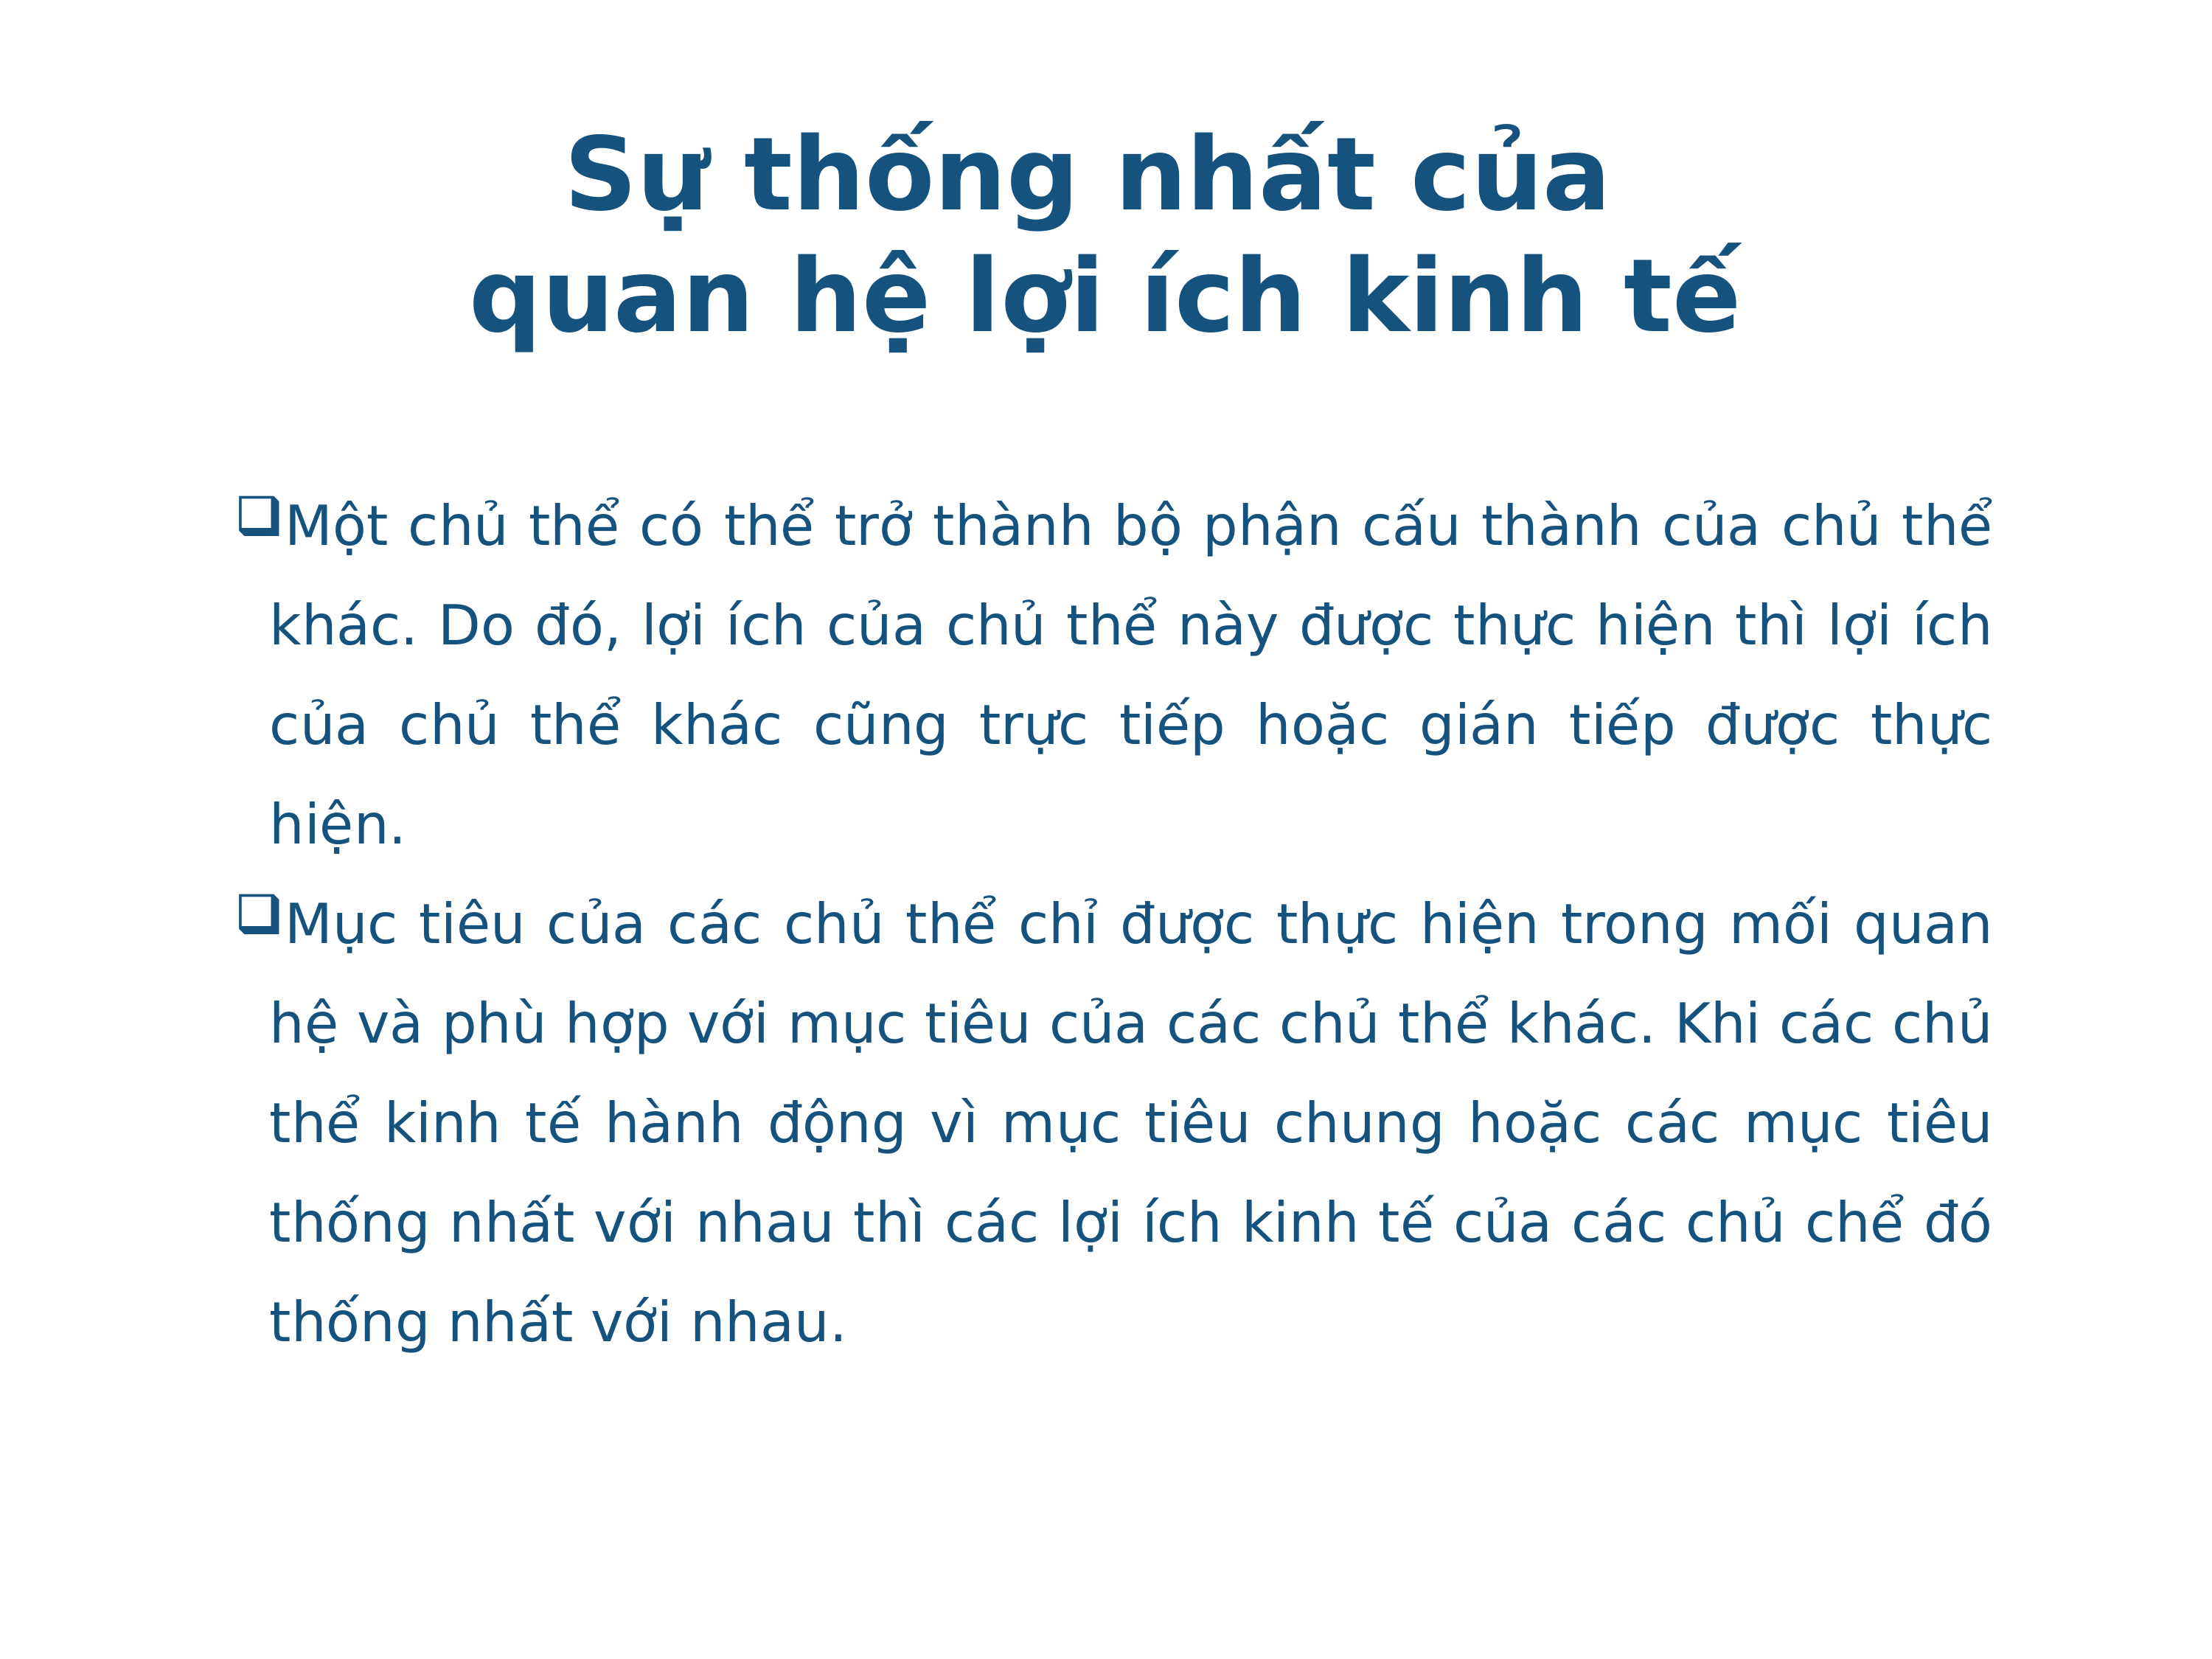

# Sự thống nhất của quan hệ lợi ích kinh tế
Một chủ thể có thể trở thành bộ phận cấu thành của chủ thể khác. Do đó, lợi ích của chủ thể này được thực hiện thì lợi ích của chủ thể khác cũng trực tiếp hoặc gián tiếp được thực hiện.
Mục tiêu của các chủ thể chỉ được thực hiện trong mối quan hệ và phù hợp với mục tiêu của các chủ thể khác. Khi các chủ thể kinh tế hành động vì mục tiêu chung hoặc các mục tiêu thống nhất với nhau thì các lợi ích kinh tế của các chủ chể đó thống nhất với nhau.